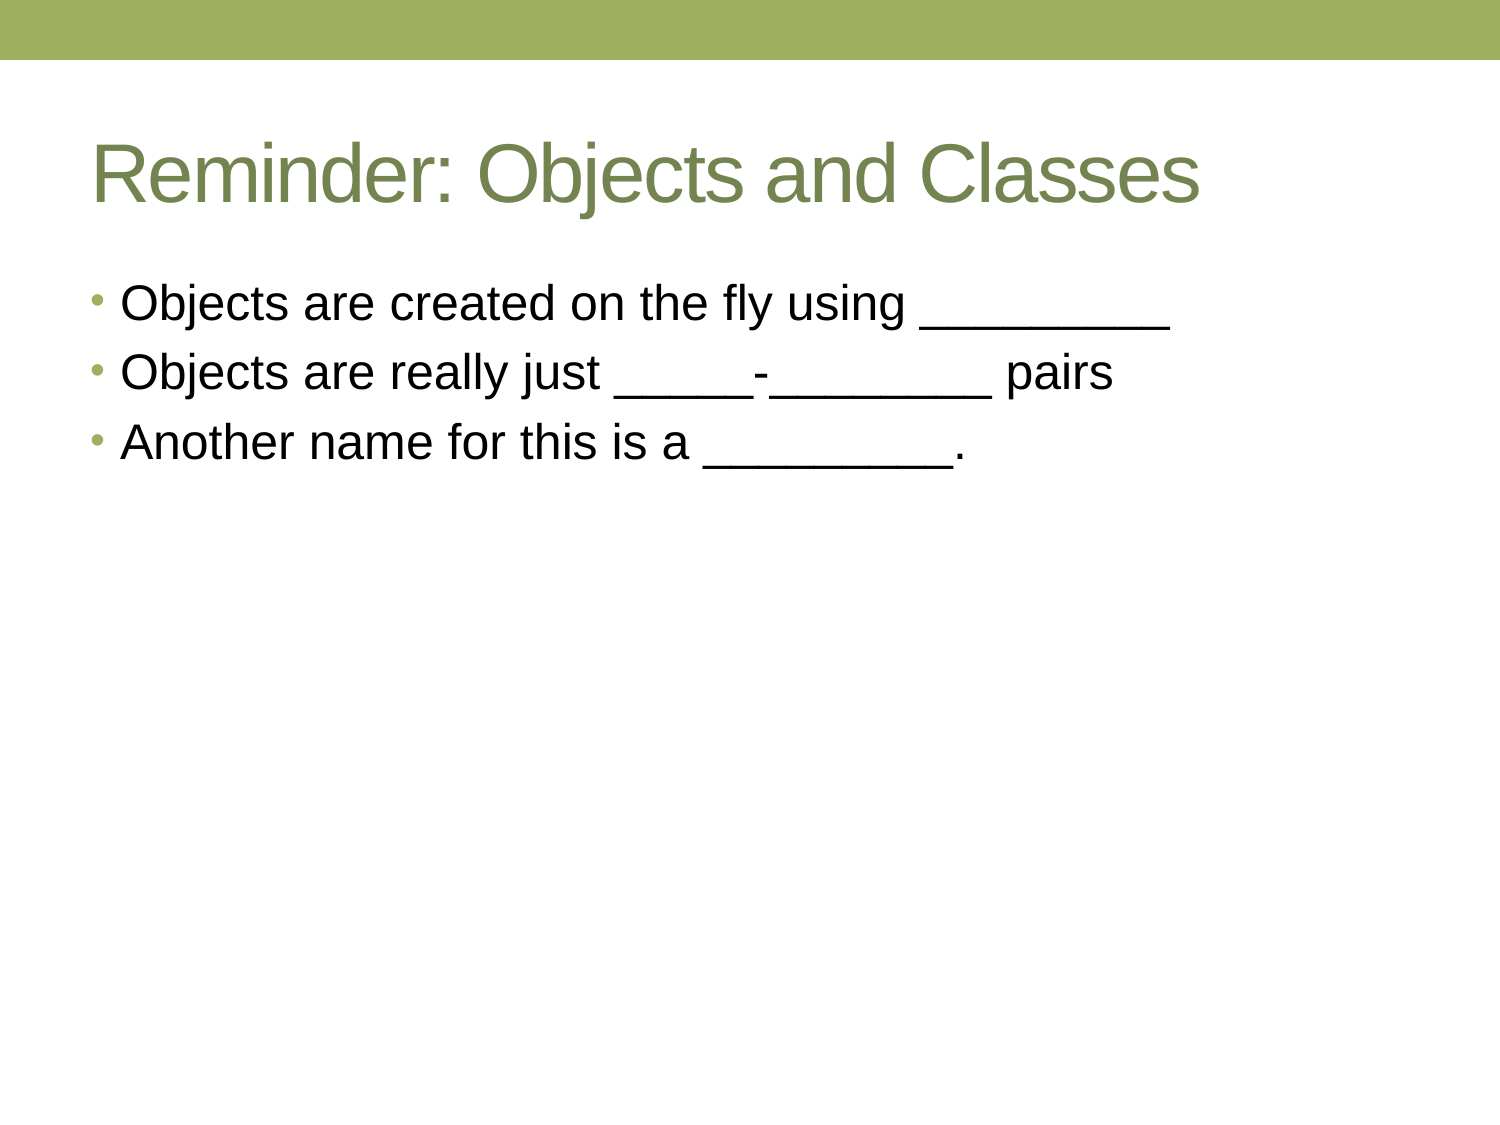

# Reminder: Objects and Classes
Objects are created on the fly using _________
Objects are really just _____-________ pairs
Another name for this is a _________.